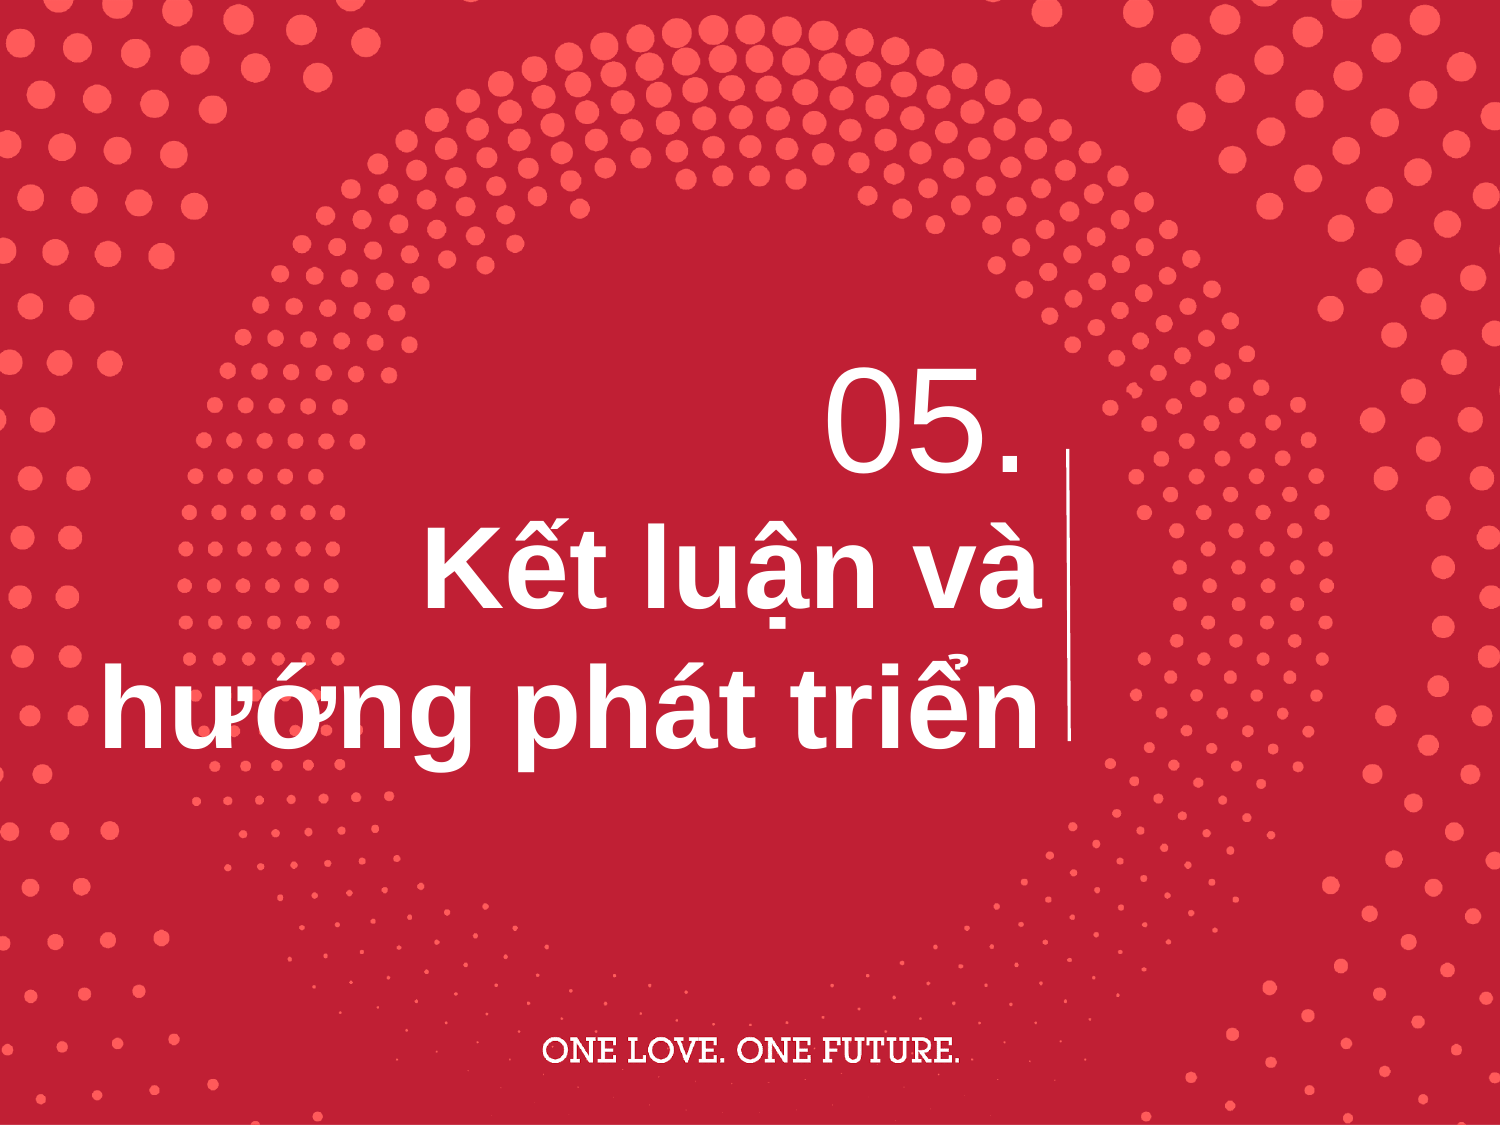

05.
Kết luận và hướng phát triển